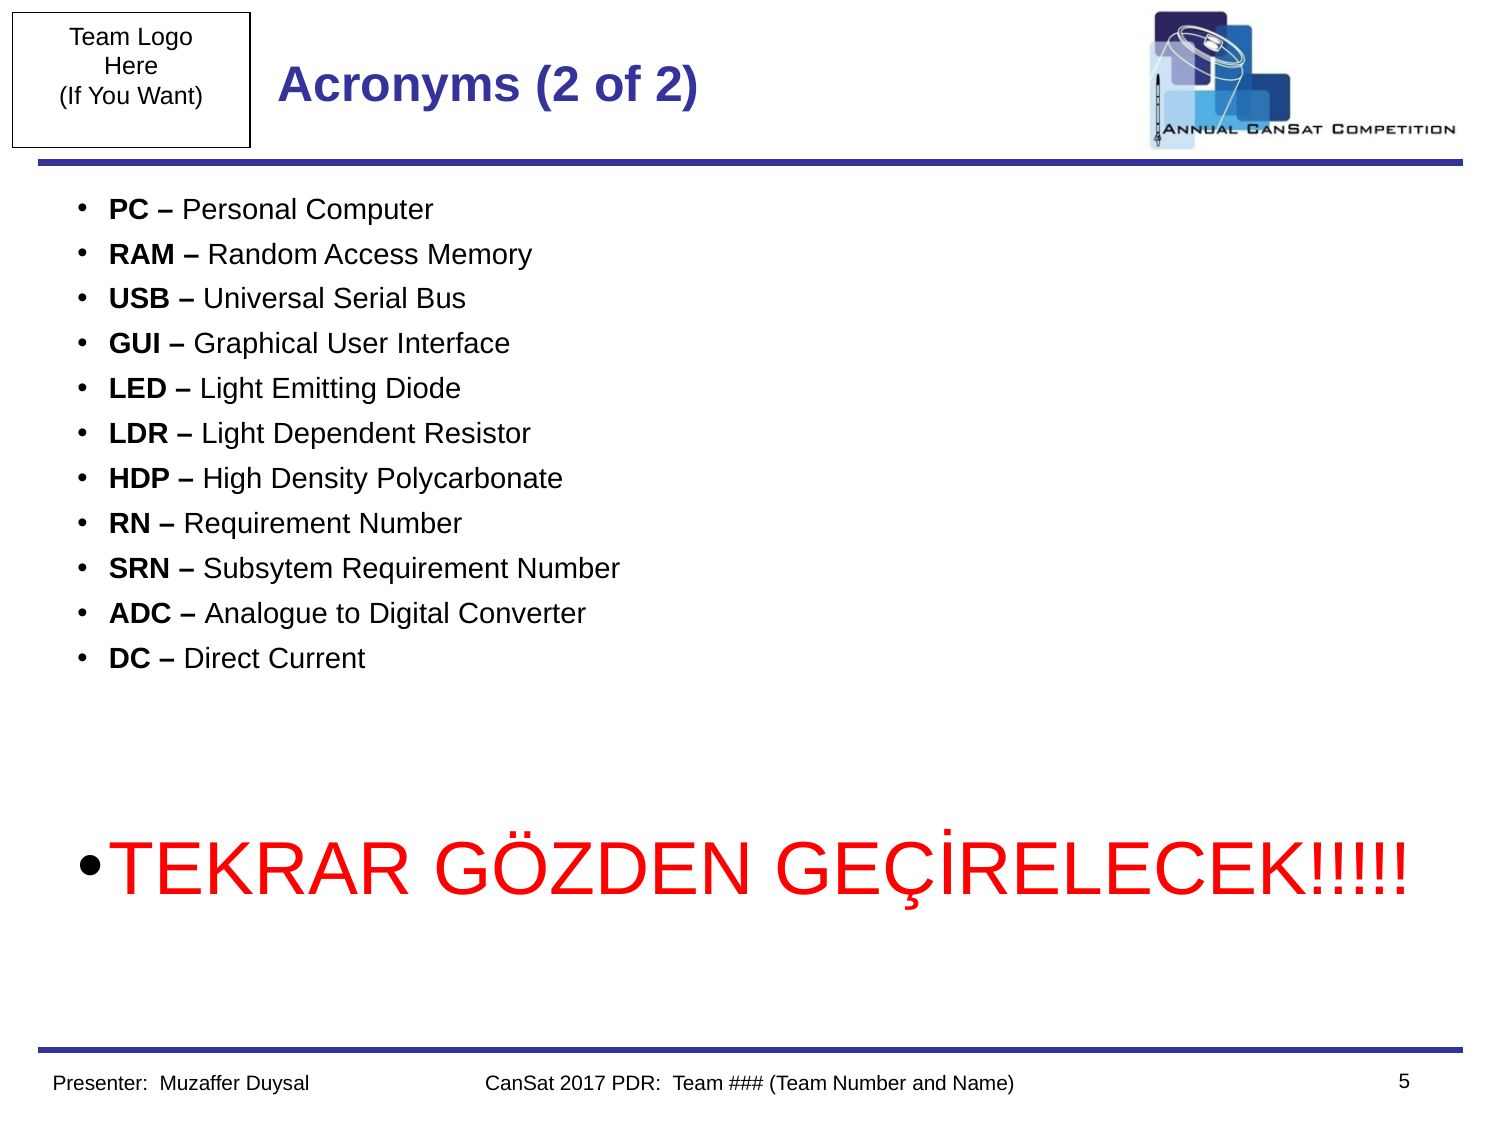

# Acronyms (2 of 2)
PC – Personal Computer
RAM – Random Access Memory
USB – Universal Serial Bus
GUI – Graphical User Interface
LED – Light Emitting Diode
LDR – Light Dependent Resistor
HDP – High Density Polycarbonate
RN – Requirement Number
SRN – Subsytem Requirement Number
ADC – Analogue to Digital Converter
DC – Direct Current

TEKRAR GÖZDEN GEÇİRELECEK!!!!!

5
Presenter:  Muzaffer Duysal
CanSat 2017 PDR:  Team ### (Team Number and Name)